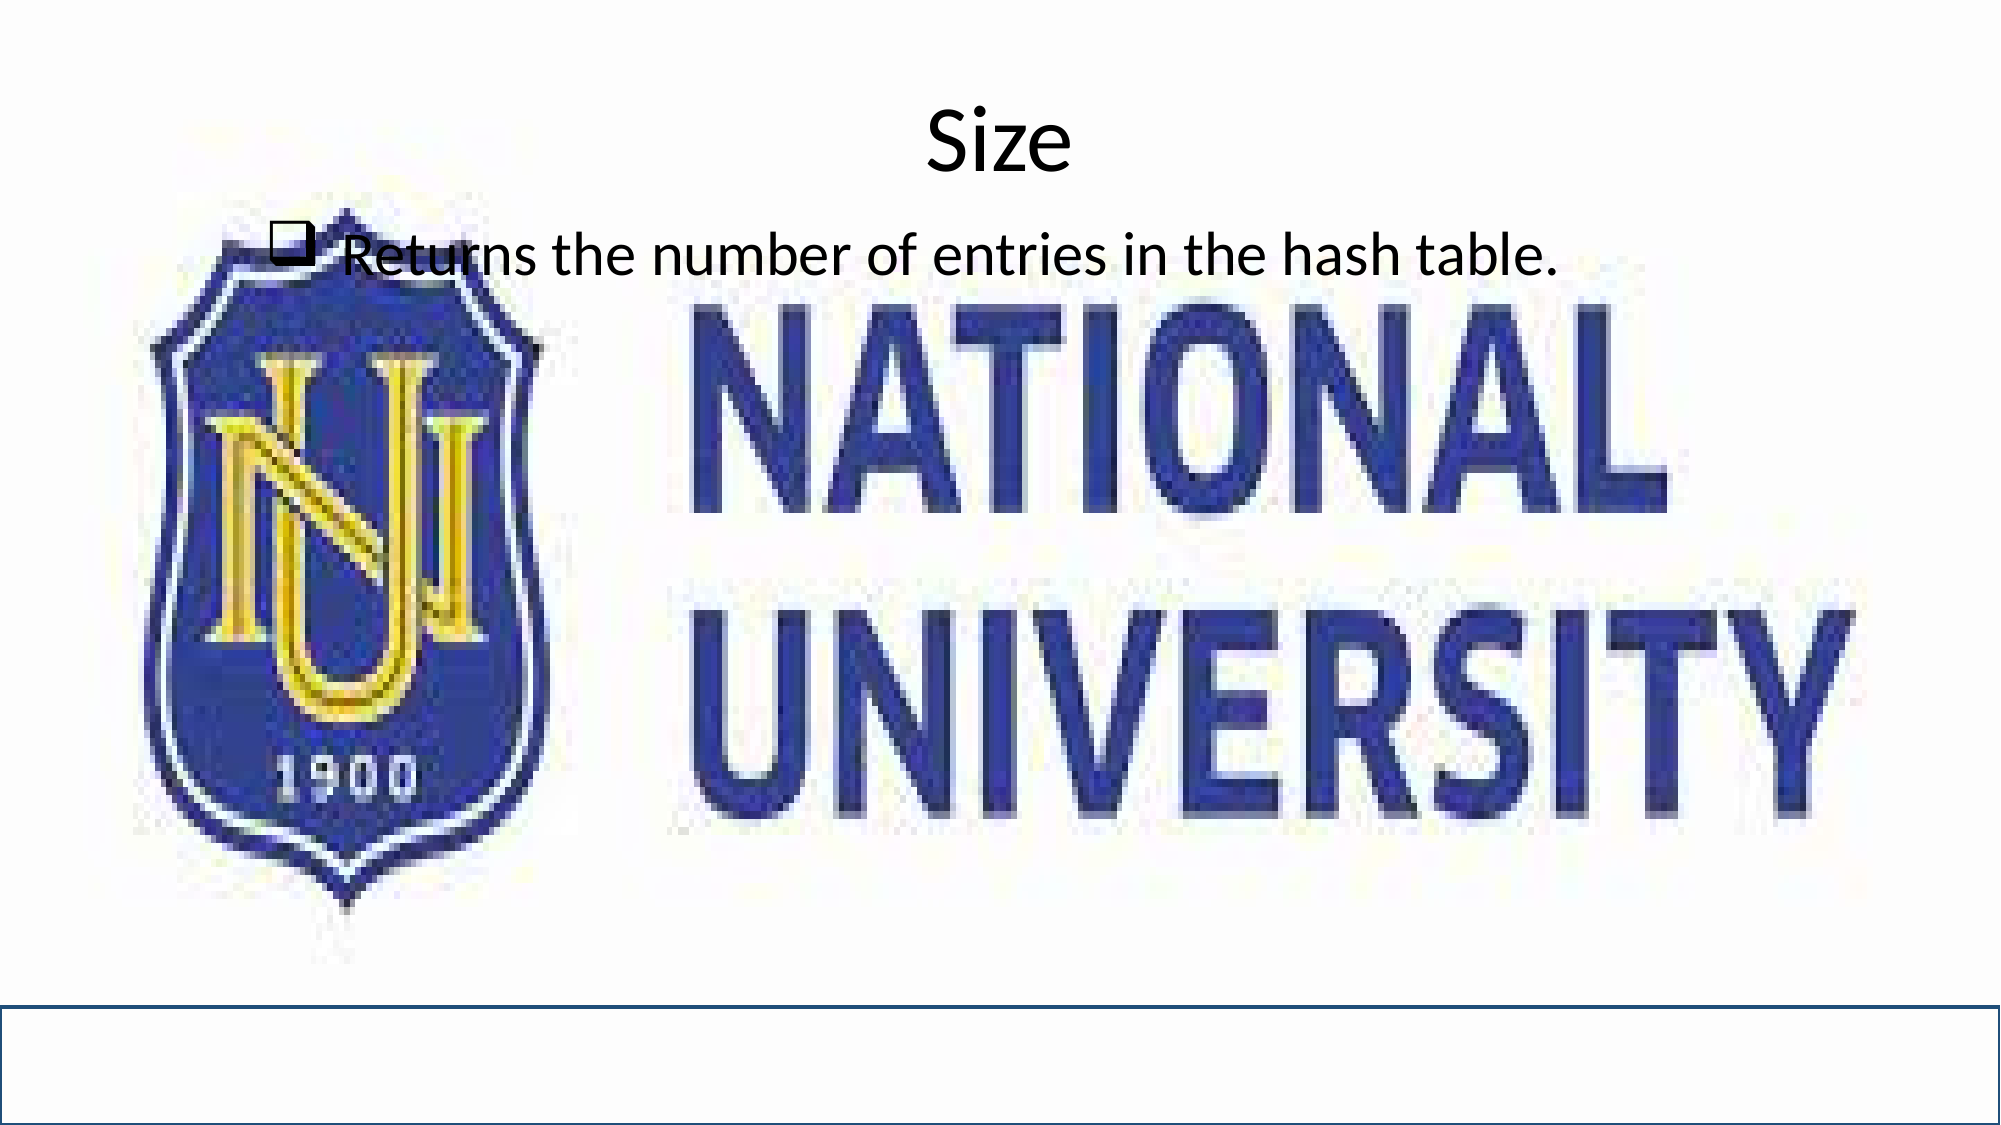

# Size
Returns the number of entries in the hash table.